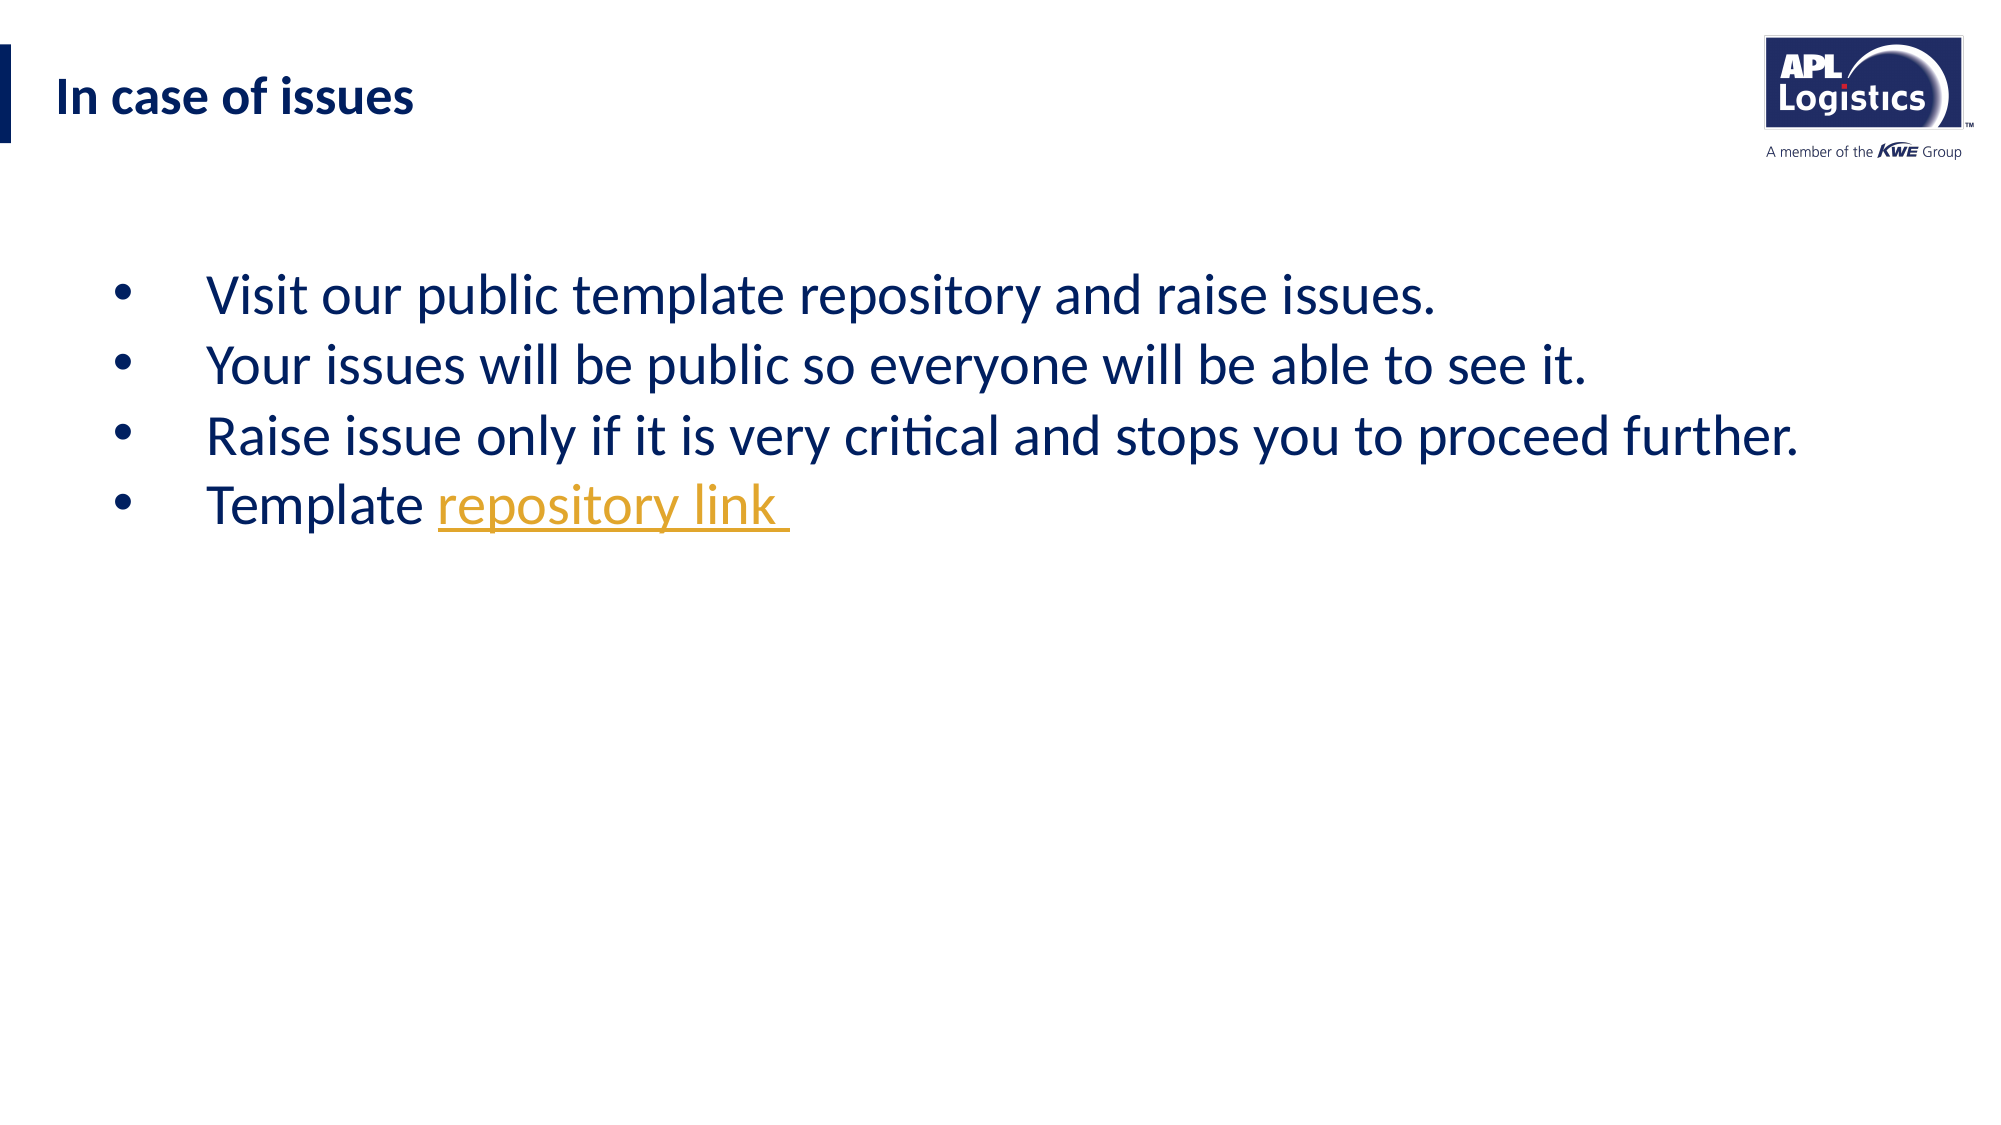

# In case of issues
Visit our public template repository and raise issues.
Your issues will be public so everyone will be able to see it.
Raise issue only if it is very critical and stops you to proceed further.
Template repository link